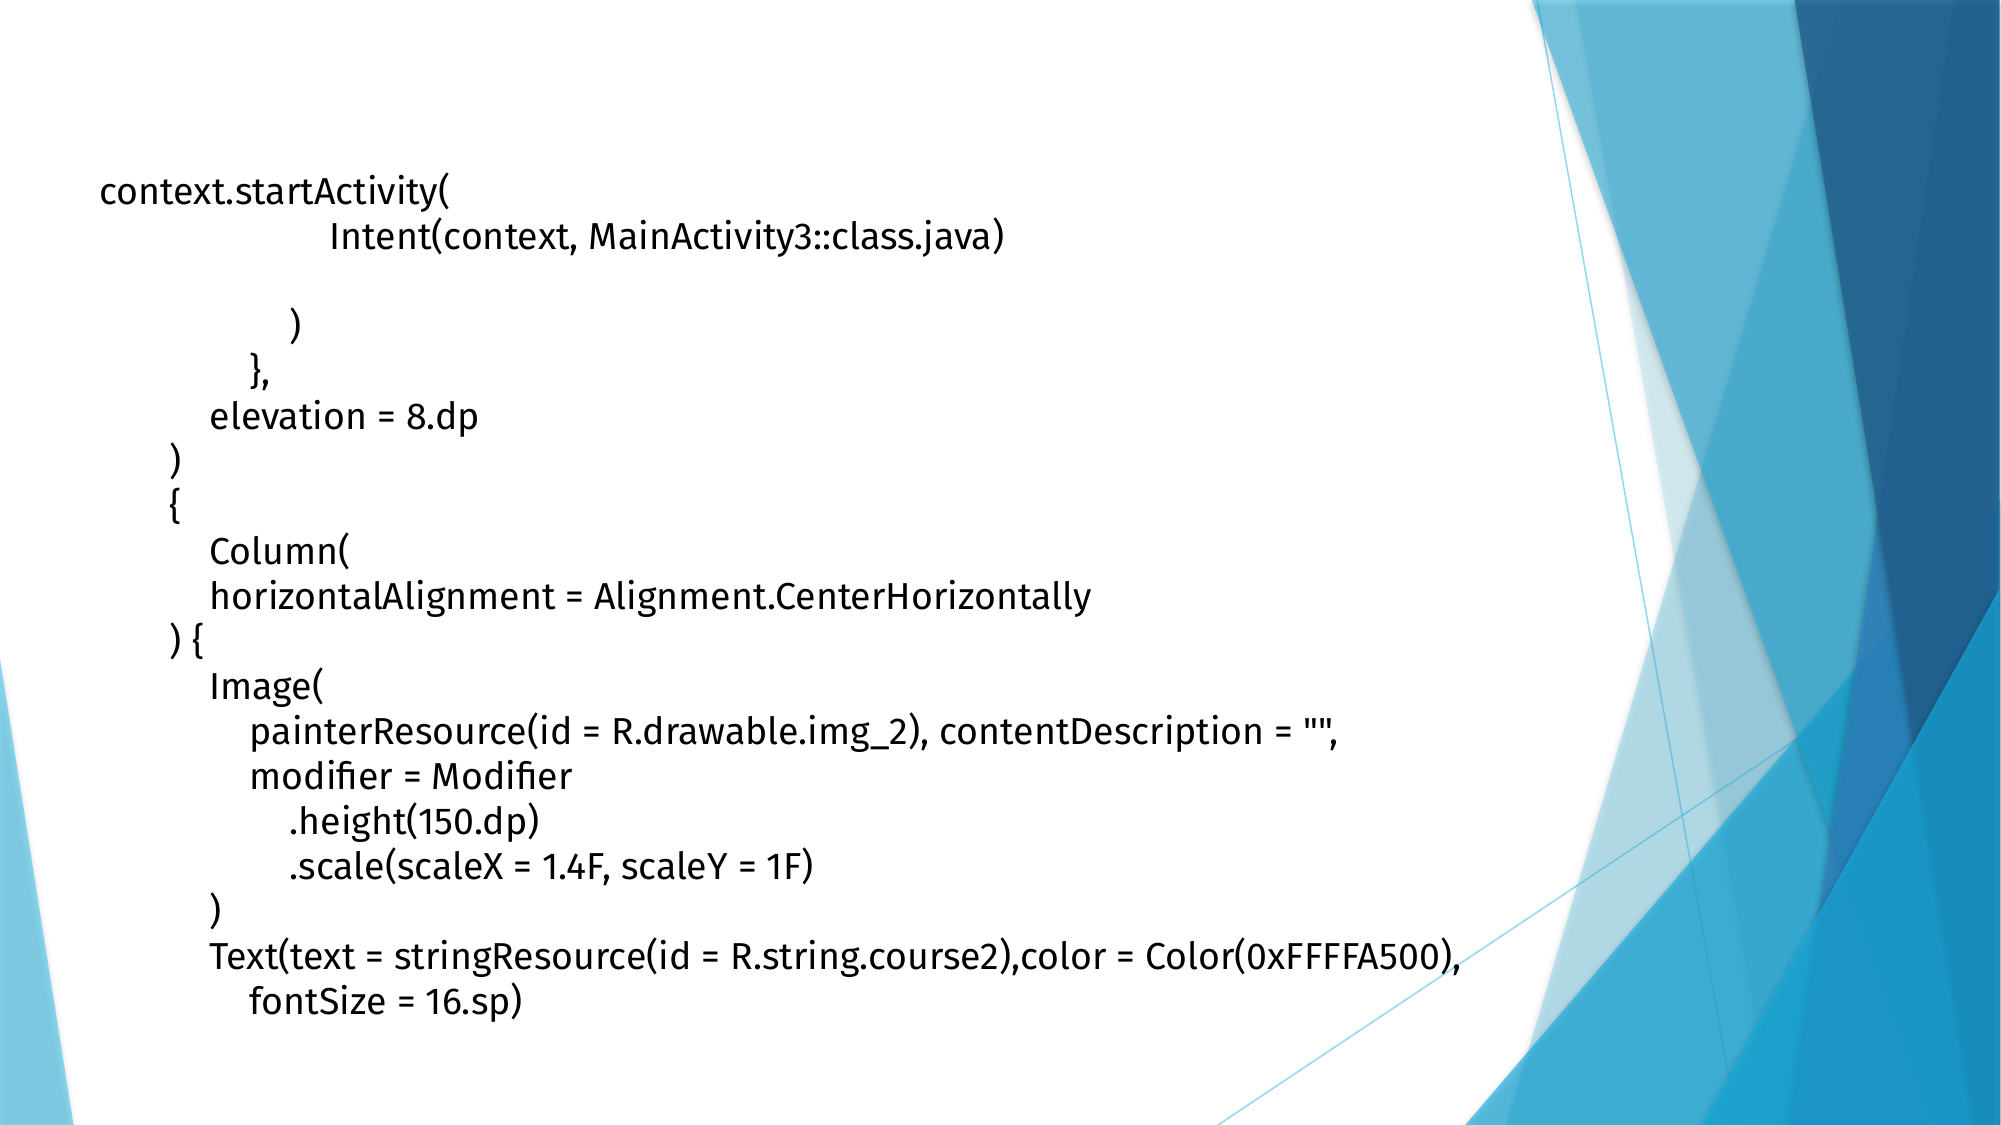

context.startActivity(
                        Intent(context, MainActivity3::class.java)

                    )
                },
            elevation = 8.dp
        )
        {
            Column(
            horizontalAlignment = Alignment.CenterHorizontally
        ) {
            Image(
                painterResource(id = R.drawable.img_2), contentDescription = "",
                modifier = Modifier
                    .height(150.dp)
                    .scale(scaleX = 1.4F, scaleY = 1F)
            )
            Text(text = stringResource(id = R.string.course2),color = Color(0xFFFFA500),
                fontSize = 16.sp)